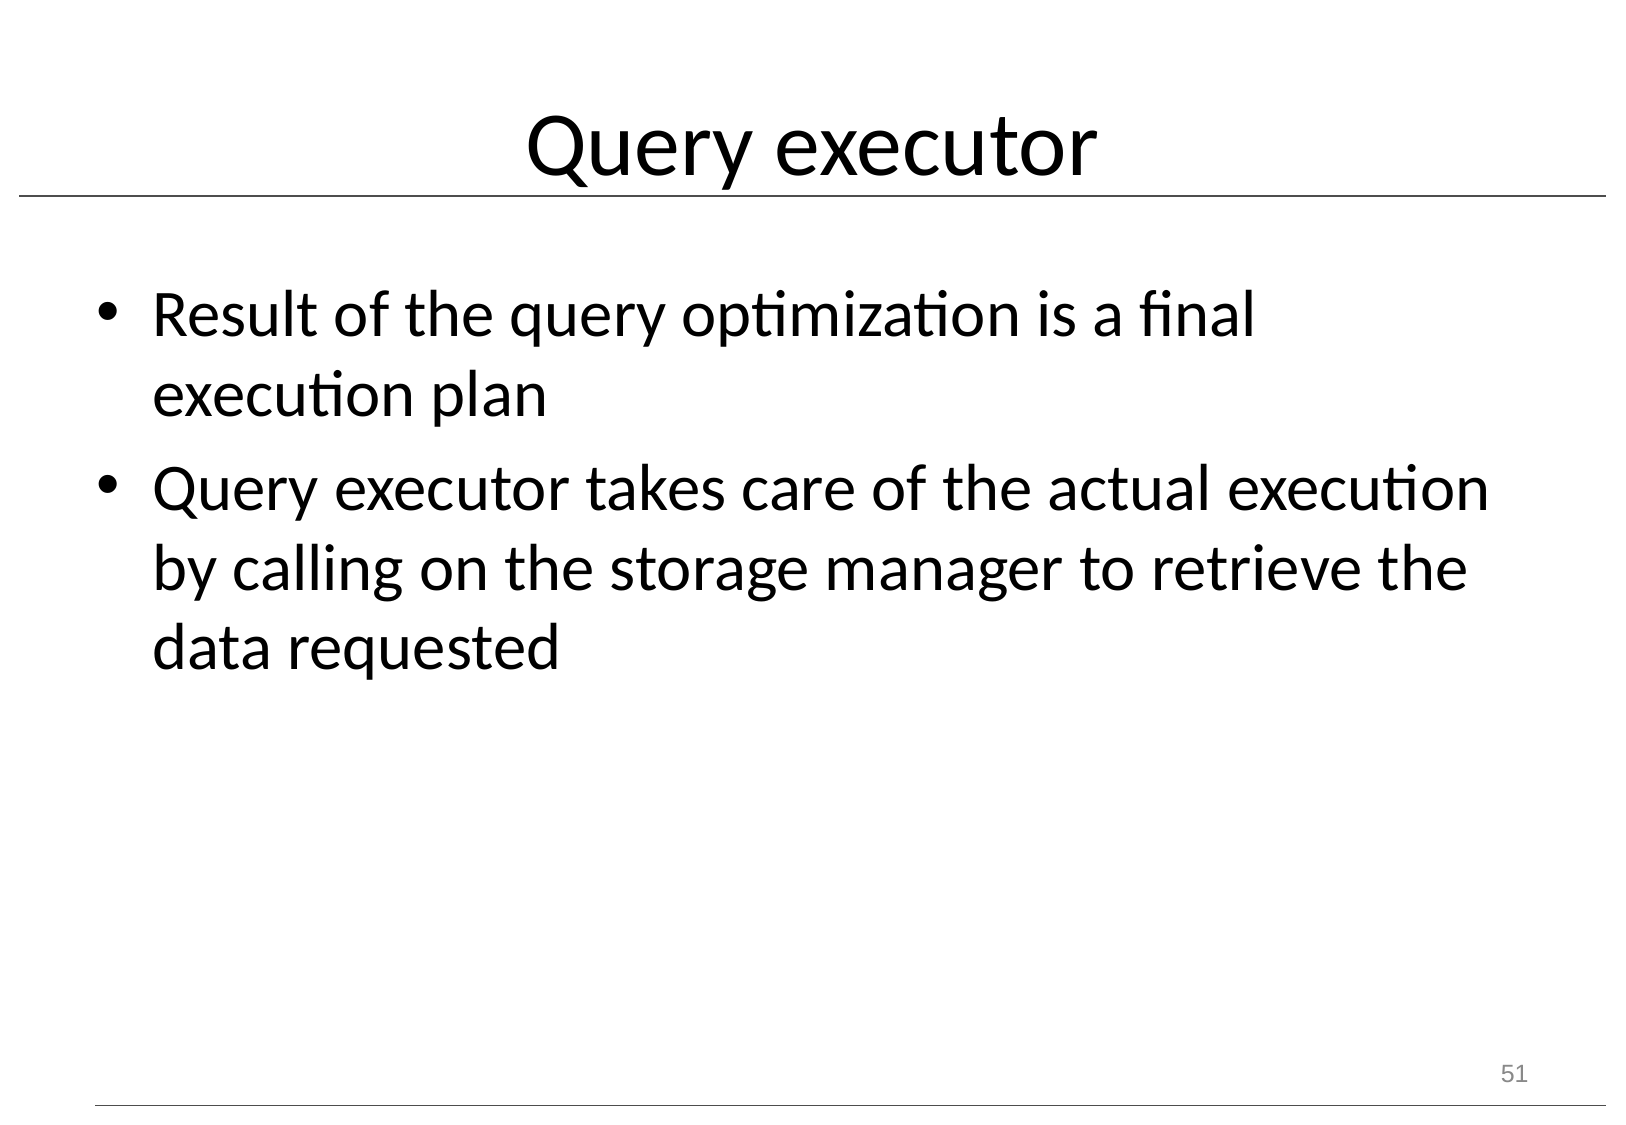

# Query executor
Result of the query optimization is a final execution plan
Query executor takes care of the actual execution by calling on the storage manager to retrieve the data requested
51